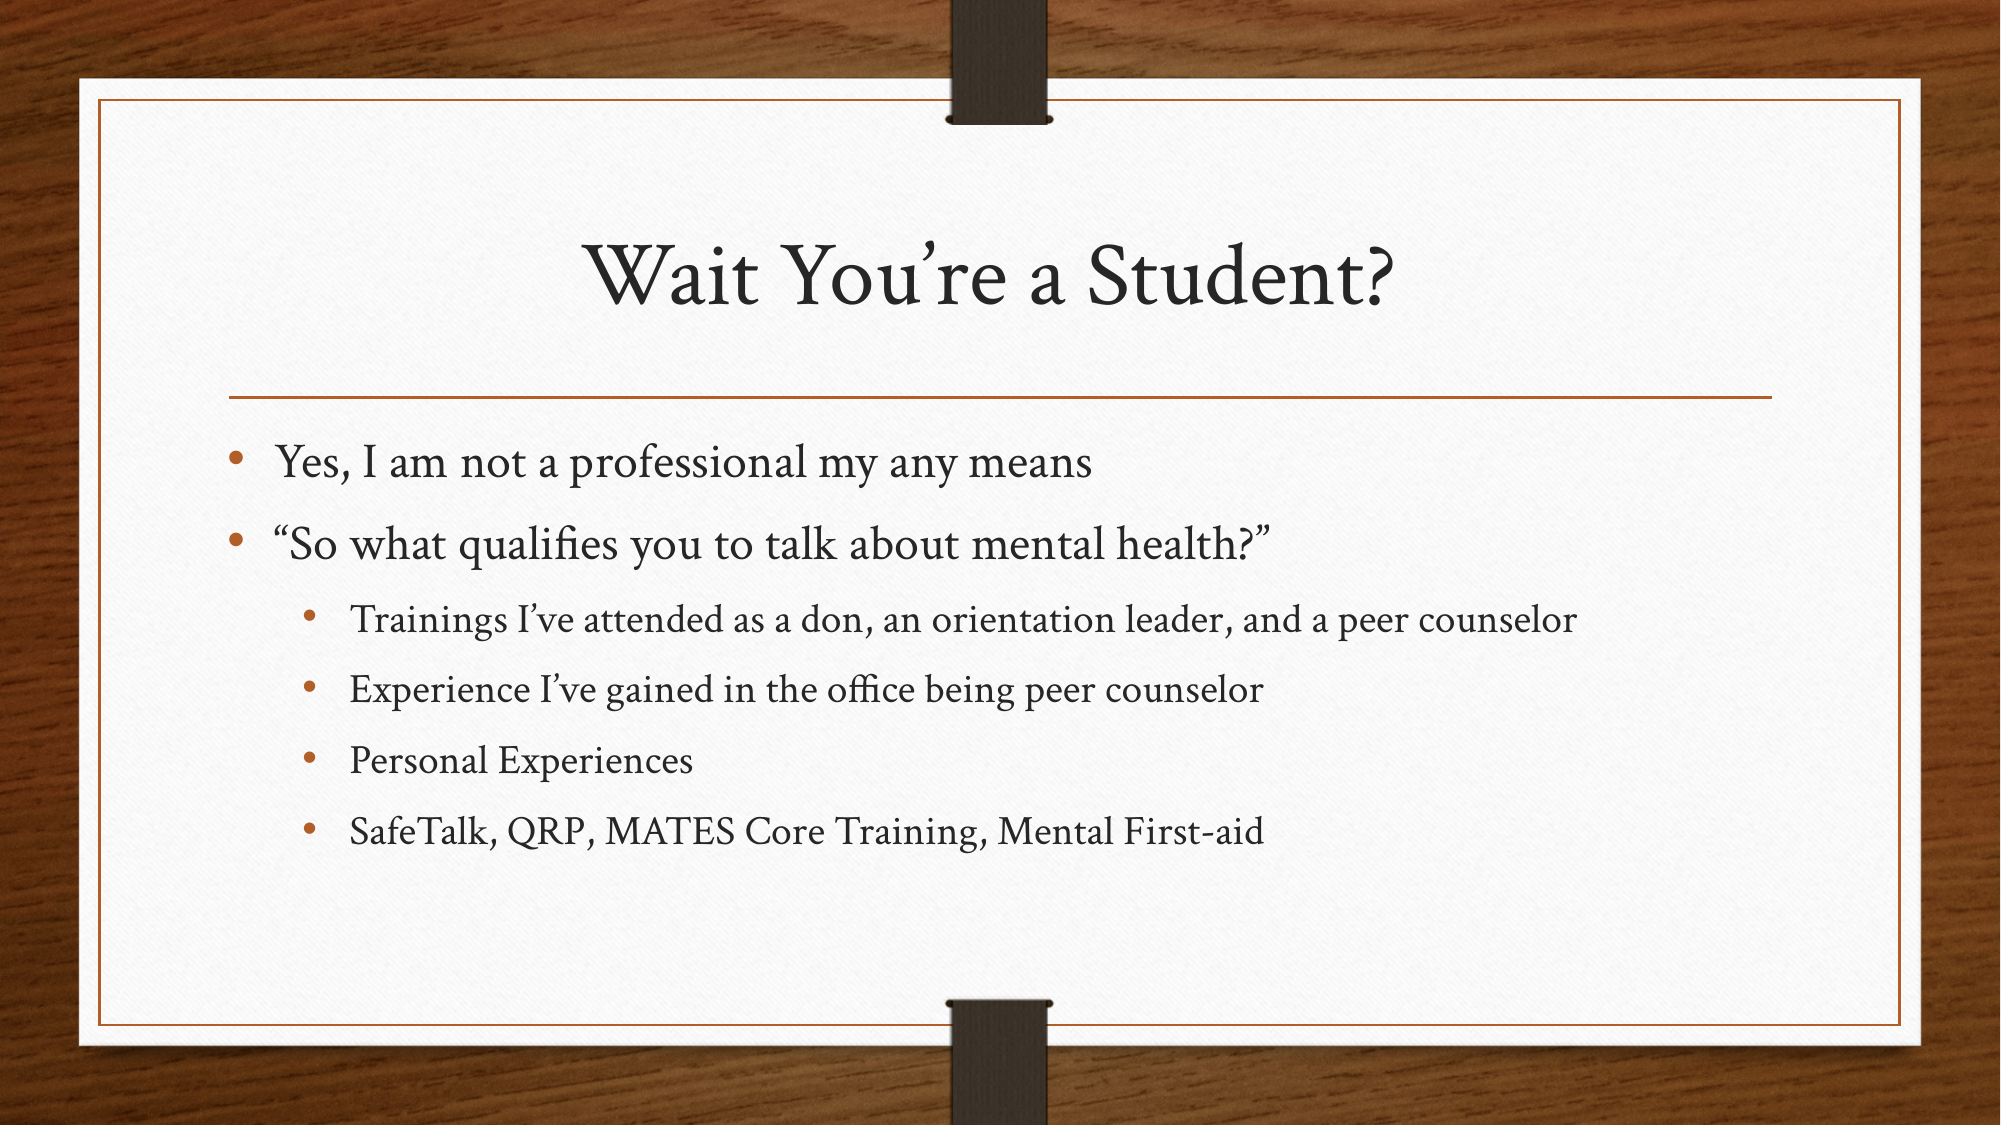

# Wait You’re a Student?
Yes, I am not a professional my any means
“So what qualifies you to talk about mental health?”
Trainings I’ve attended as a don, an orientation leader, and a peer counselor
Experience I’ve gained in the office being peer counselor
Personal Experiences
SafeTalk, QRP, MATES Core Training, Mental First-aid